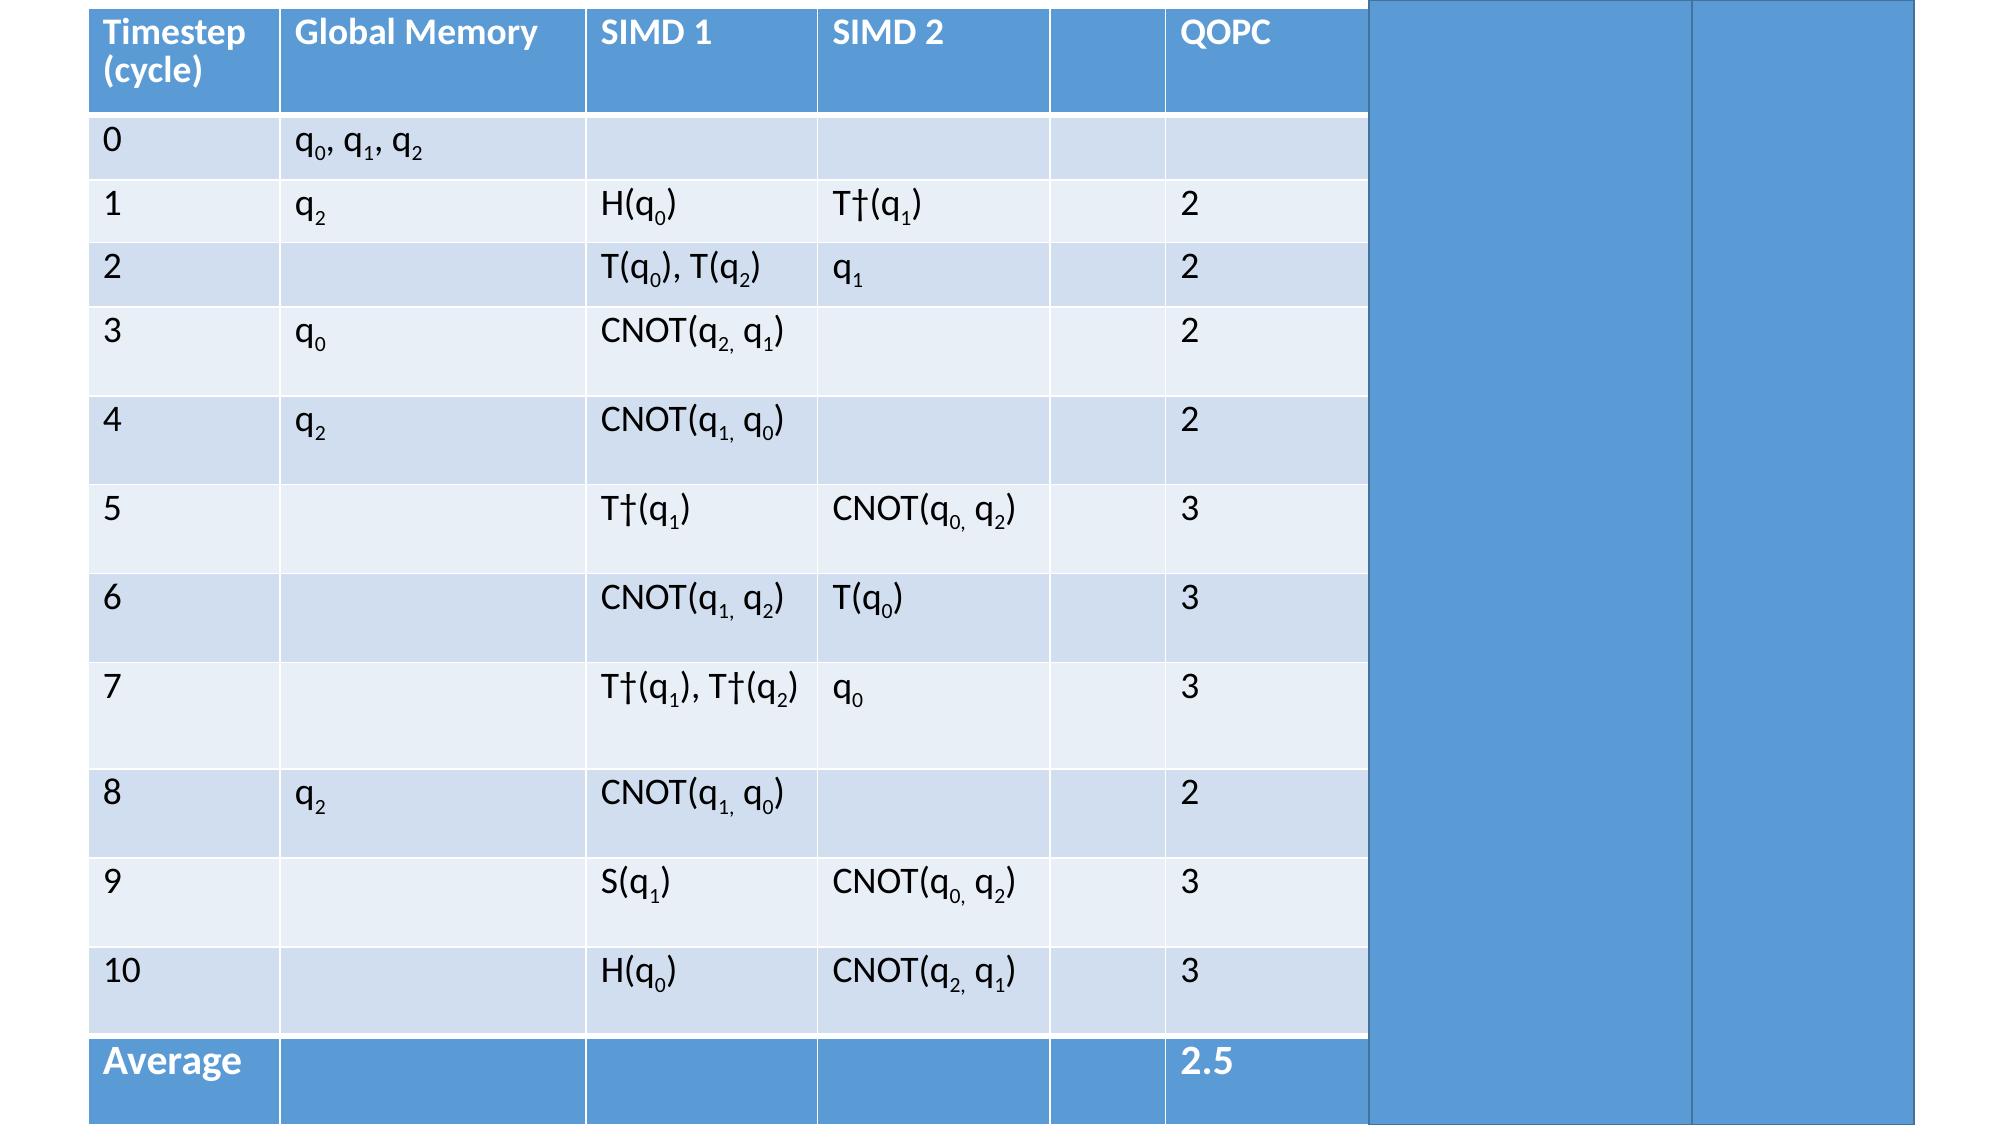

| Timestep (cycle) | Global Memory | SIMD 1 | SIMD 2 |  | QOPC | Performance per Capacity | Moves |
| --- | --- | --- | --- | --- | --- | --- | --- |
| 0 | q0, q1, q2 |  |  |  |  |  |  |
| 1 | q2 | H(q0) | T†(q1) |  | 2 | 0.5 | 2 |
| 2 |  | T(q0), T(q2) | q1 |  | 2 | 0.5 | 1 |
| 3 | q0 | CNOT(q2, q1) |  |  | 2 | 0.5 | 2 |
| 4 | q2 | CNOT(q1, q0) |  |  | 2 | 0.5 | 2 |
| 5 |  | T†(q1) | CNOT(q0, q2) |  | 3 | 0.75 | 2 |
| 6 |  | CNOT(q1, q2) | T(q0) |  | 3 | 0.75 | 1 |
| 7 |  | T†(q1), T†(q2) | q0 |  | 3 | 0.75 | 0 |
| 8 | q2 | CNOT(q1, q0) |  |  | 2 | 0.5 | 2 |
| 9 |  | S(q1) | CNOT(q0, q2) |  | 3 | 0.75 | 2 |
| 10 |  | H(q0) | CNOT(q2, q1) |  | 3 | 0.75 | 2 |
| Average |  |  |  |  | 2.5 | 0.625 | 1.6 |